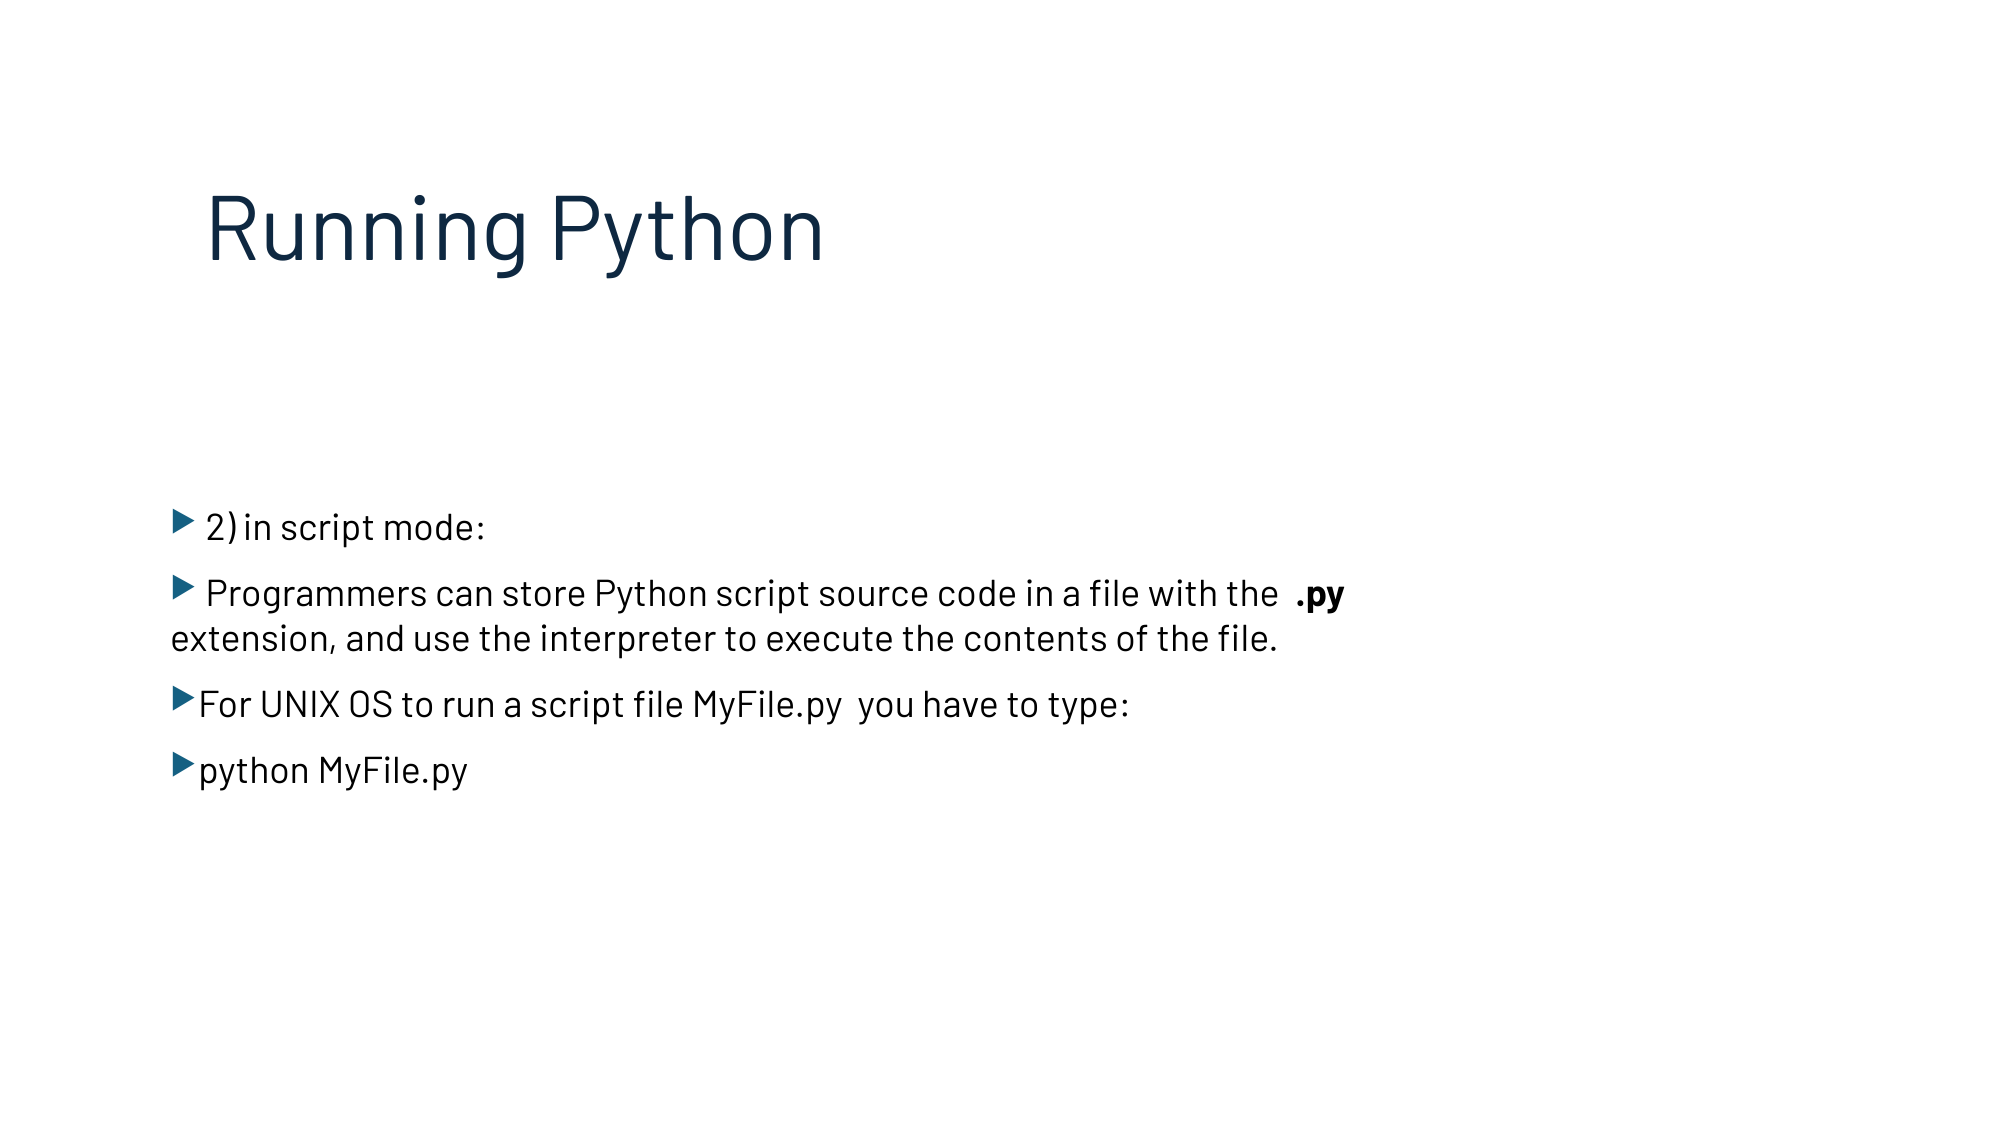

# Running Python
 2) in script mode:
 Programmers can store Python script source code in a file with the  .py extension, and use the interpreter to execute the contents of the file.
For UNIX OS to run a script file MyFile.py  you have to type:
python MyFile.py